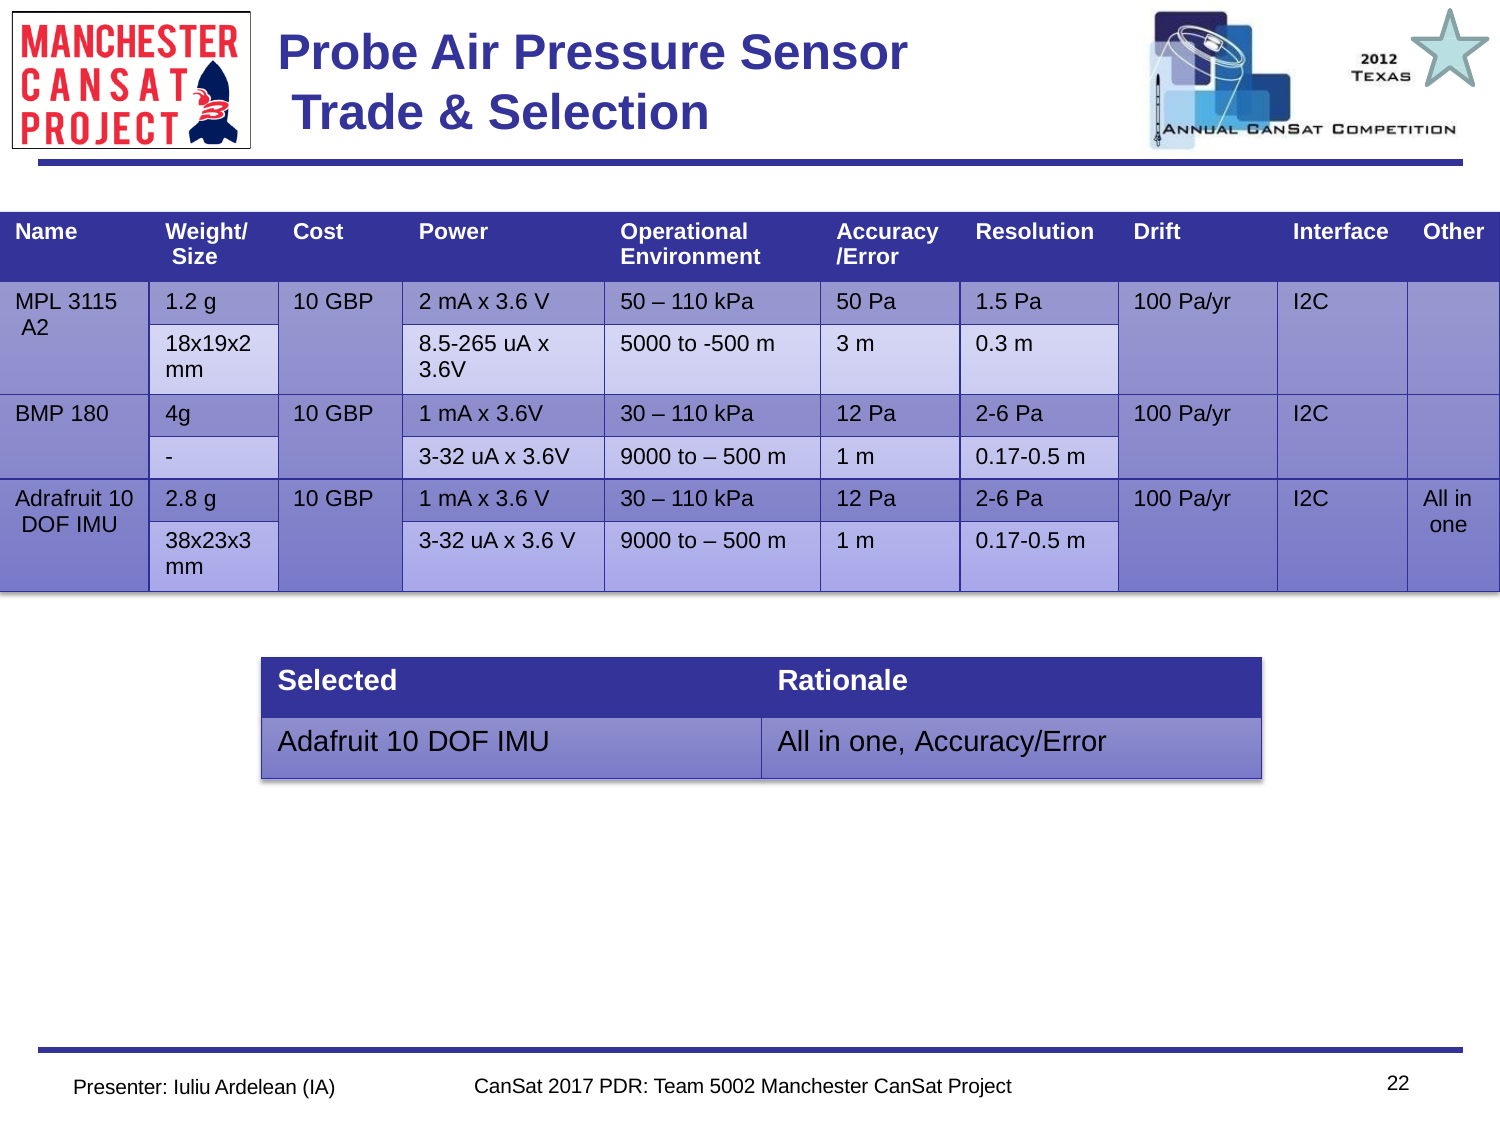

# Probe Air Pressure Sensor  Trade & Selection

Team Logo
Here
(If You Want)

| Name | Weight/ Size | Cost | Power | Operational Environment | Accuracy /Error | Resolution | Drift | Interface | Other |
| --- | --- | --- | --- | --- | --- | --- | --- | --- | --- |
| MPL 3115 A2 | 1.2 g | 10 GBP | 2 mA x 3.6 V | 50 – 110 kPa | 50 Pa | 1.5 Pa | 100 Pa/yr | I2C |  |
|  | 18x19x2 mm |  | 8.5-265 uA x 3.6V | 5000 to -500 m | 3 m | 0.3 m |  |  |  |
| BMP 180 | 4g | 10 GBP | 1 mA x 3.6V | 30 – 110 kPa | 12 Pa | 2-6 Pa | 100 Pa/yr | I2C |  |
|  | - |  | 3-32 uA x 3.6V | 9000 to – 500 m | 1 m | 0.17-0.5 m |  |  |  |
| Adrafruit 10 DOF IMU | 2.8 g | 10 GBP | 1 mA x 3.6 V | 30 – 110 kPa | 12 Pa | 2-6 Pa | 100 Pa/yr | I2C | All in one |
|  | 38x23x3 mm |  | 3-32 uA x 3.6 V | 9000 to – 500 m | 1 m | 0.17-0.5 m |  |  |  |

| Selected | Rationale |
| --- | --- |
| Adafruit 10 DOF IMU | All in one, Accuracy/Error |

22
CanSat 2017 PDR: Team 5002 Manchester CanSat Project
Presenter: Iuliu Ardelean (IA)